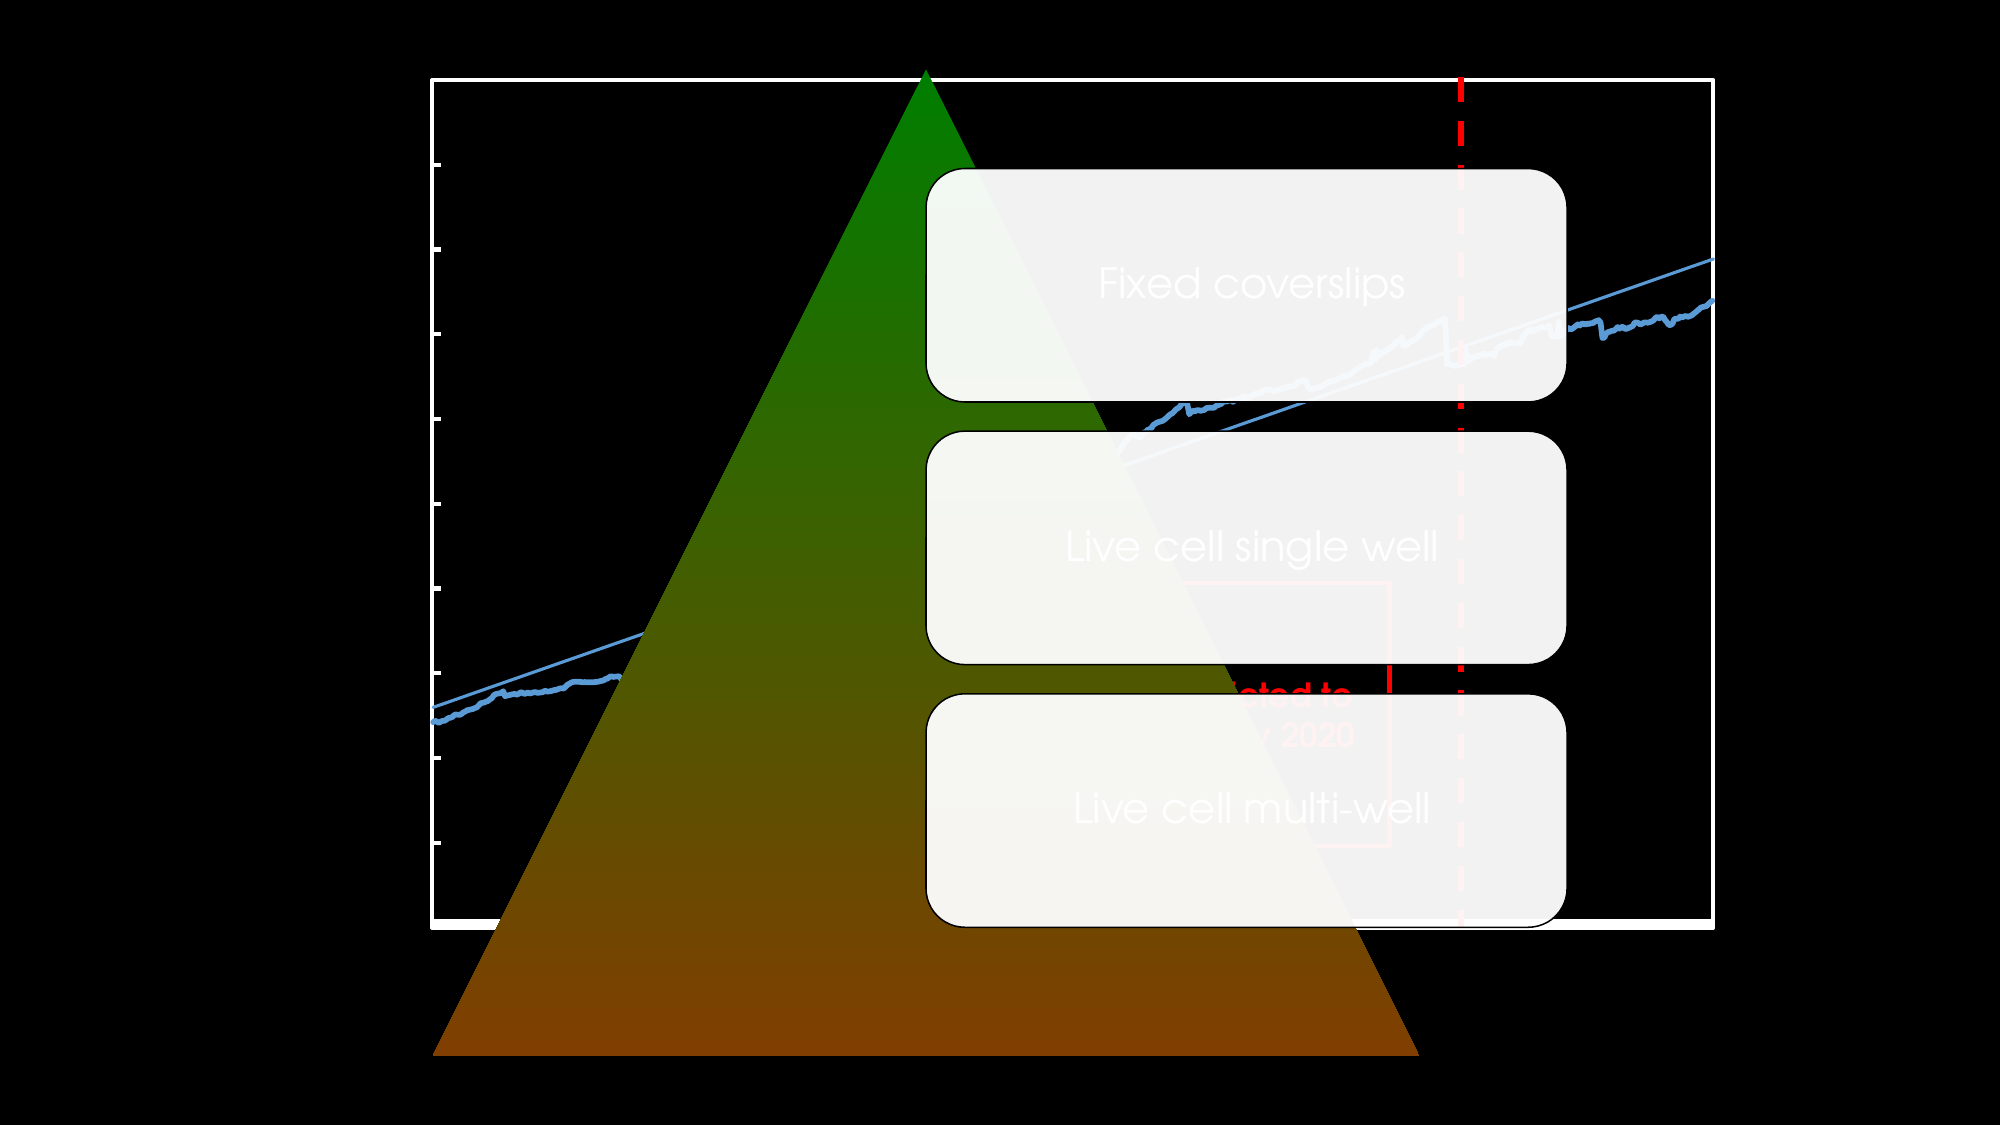

### Chart

| Category |  |
|---|---|
| 43018 | 0.24235741300120528 |
| 43019 | 0.24397047207252676 |
| 43020 | 0.24312669485306548 |
| 43021 | 0.24145305821427276 |
| 43022 | 0.24298807032952285 |
| 43023 | 0.2438715666733653 |
| 43024 | 0.24384207632217914 |
| 43025 | 0.24532706822830452 |
| 43026 | 0.24714605008469426 |
| 43027 | 0.24756605507051443 |
| 43028 | 0.24822033170322821 |
| 43029 | 0.25044416360172206 |
| 43030 | 0.25158870080696116 |
| 43031 | 0.25095881250210017 |
| 43032 | 0.2510014491127992 |
| 43033 | 0.25208913606447514 |
| 43034 | 0.2538722154973617 |
| 43035 | 0.2549387896754337 |
| 43036 | 0.2564347412596434 |
| 43037 | 0.256883316021688 |
| 43038 | 0.25737743333697005 |
| 43039 | 0.25795934552363875 |
| 43040 | 0.25892790178492475 |
| 43041 | 0.259686220659877 |
| 43042 | 0.2618892515367004 |
| 43043 | 0.2644892358914167 |
| 43044 | 0.26515564062428154 |
| 43045 | 0.2655304027186952 |
| 43046 | 0.2667373464432604 |
| 43047 | 0.26738102437381284 |
| 43048 | 0.2693574521831603 |
| 43049 | 0.2705517971571485 |
| 43050 | 0.2740945979445333 |
| 43051 | 0.2754287563202912 |
| 43052 | 0.27601229894366497 |
| 43053 | 0.2764072212843066 |
| 43054 | 0.27692259818158227 |
| 43055 | 0.2788721358753997 |
| 43056 | 0.2730246756715963 |
| 43057 | 0.27372606484373896 |
| 43058 | 0.2742478684941707 |
| 43059 | 0.274725986285706 |
| 43060 | 0.2753720157412308 |
| 43061 | 0.27571786780938723 |
| 43062 | 0.2748263358651528 |
| 43063 | 0.2755781286753912 |
| 43064 | 0.27729281957885876 |
| 43065 | 0.2776200520253008 |
| 43066 | 0.2754775709734625 |
| 43067 | 0.2763636304190742 |
| 43068 | 0.2774790529298893 |
| 43069 | 0.27615689743536176 |
| 43070 | 0.2767667040796622 |
| 43071 | 0.2774912604792865 |
| 43072 | 0.27788781066589685 |
| 43073 | 0.27693039888855064 |
| 43074 | 0.27718651044236675 |
| 43075 | 0.27743963574081965 |
| 43076 | 0.2778432180492991 |
| 43077 | 0.2795054448157419 |
| 43078 | 0.2784861774823205 |
| 43079 | 0.27863889447797063 |
| 43080 | 0.278816235558476 |
| 43081 | 0.27959652905863785 |
| 43082 | 0.2802557755871341 |
| 43083 | 0.2804425607649943 |
| 43084 | 0.2814311252826459 |
| 43085 | 0.282220547673914 |
| 43086 | 0.2823530146111447 |
| 43087 | 0.28203198352380154 |
| 43088 | 0.28440729922747143 |
| 43089 | 0.28668569030506963 |
| 43090 | 0.2877750655532276 |
| 43091 | 0.28925714633534205 |
| 43092 | 0.28985089127822483 |
| 43093 | 0.29000264192923886 |
| 43094 | 0.28996859360934024 |
| 43095 | 0.29002290494133964 |
| 43096 | 0.2896866740041846 |
| 43097 | 0.2895255682044282 |
| 43098 | 0.28964607198505177 |
| 43099 | 0.28941869946889764 |
| 43100 | 0.2894132666948981 |
| 43101 | 0.2894328673420875 |
| 43102 | 0.2894388484886018 |
| 43103 | 0.2895956908000039 |
| 43104 | 0.28982790022081084 |
| 43105 | 0.28997866639203485 |
| 43106 | 0.29072192963482857 |
| 43107 | 0.2911297702501897 |
| 43108 | 0.29176159210790154 |
| 43109 | 0.29326526667699093 |
| 43110 | 0.2937975697180262 |
| 43111 | 0.29552325829704373 |
| 43112 | 0.29662053356372786 |
| 43113 | 0.29568974678323123 |
| 43114 | 0.29603830703438927 |
| 43115 | 0.29621297706577987 |
| 43116 | 0.2965907703216526 |
| 43117 | 0.29432352718230914 |
| 43118 | 0.29122184242719074 |
| 43119 | 0.29170131690096324 |
| 43120 | 0.29365751192346656 |
| 43121 | 0.2946224256095291 |
| 43122 | 0.2944231884894817 |
| 43123 | 0.2951533063363413 |
| 43124 | 0.2955676868336764 |
| 43125 | 0.296982757358078 |
| 43126 | 0.29667681040099236 |
| 43127 | 0.29881812303076405 |
| 43128 | 0.2997649991471987 |
| 43129 | 0.3006589249317648 |
| 43130 | 0.30227937434837804 |
| 43131 | 0.30428900589759356 |
| 43132 | 0.30593261908737324 |
| 43133 | 0.30731578642152413 |
| 43134 | 0.30968943800891735 |
| 43135 | 0.31132743189168466 |
| 43136 | 0.31283474989957616 |
| 43137 | 0.31531815371199035 |
| 43138 | 0.31839249410914927 |
| 43139 | 0.3213053202337969 |
| 43140 | 0.3227745526910717 |
| 43141 | 0.32577017097533056 |
| 43142 | 0.3275107027461307 |
| 43143 | 0.3283911921087195 |
| 43144 | 0.32866015803242654 |
| 43145 | 0.33051019504472146 |
| 43146 | 0.330190379876277 |
| 43147 | 0.33214524066959106 |
| 43148 | 0.33314835562582457 |
| 43149 | 0.33377519290691504 |
| 43150 | 0.3342111628733313 |
| 43151 | 0.33556620862863584 |
| 43152 | 0.3363029587603972 |
| 43153 | 0.3383984188121556 |
| 43154 | 0.3401998553388125 |
| 43155 | 0.33996841968457736 |
| 43156 | 0.34230681998685486 |
| 43157 | 0.3443313491333151 |
| 43158 | 0.3470393758271012 |
| 43159 | 0.34863840589964956 |
| 43160 | 0.35062773212140486 |
| 43161 | 0.3527643408376532 |
| 43162 | 0.35489016863662104 |
| 43163 | 0.3564565260702408 |
| 43164 | 0.35802432654397387 |
| 43165 | 0.359155254611483 |
| 43166 | 0.36083205945102814 |
| 43167 | 0.3625664736298694 |
| 43168 | 0.3642522199639292 |
| 43169 | 0.3664666112193832 |
| 43170 | 0.36751897607248474 |
| 43171 | 0.3683181577673562 |
| 43172 | 0.3699422445777202 |
| 43173 | 0.37123524997109425 |
| 43174 | 0.3737424721493776 |
| 43175 | 0.37539184454592944 |
| 43176 | 0.37695422174502935 |
| 43177 | 0.3776275679239931 |
| 43178 | 0.378313286595898 |
| 43179 | 0.3843734445219317 |
| 43180 | 0.3862451366352937 |
| 43181 | 0.3952456671213651 |
| 43182 | 0.39891209007228745 |
| 43183 | 0.40159598319395584 |
| 43184 | 0.4035002823142606 |
| 43185 | 0.4066426459470217 |
| 43186 | 0.4091577595080437 |
| 43187 | 0.41038408884868616 |
| 43188 | 0.41131868832942253 |
| 43189 | 0.4124821638169397 |
| 43190 | 0.4136507655079954 |
| 43191 | 0.41472754718704896 |
| 43192 | 0.4164416871272656 |
| 43193 | 0.4177712901250473 |
| 43194 | 0.4195073338770149 |
| 43195 | 0.4213906782586295 |
| 43196 | 0.42234820489195124 |
| 43197 | 0.42529836611727034 |
| 43198 | 0.42601400606616413 |
| 43199 | 0.42661633411837474 |
| 43200 | 0.4293195342704531 |
| 43201 | 0.4307091447657565 |
| 43202 | 0.4284445130885932 |
| 43203 | 0.4292098191793189 |
| 43204 | 0.4297264189041232 |
| 43205 | 0.43047125817816 |
| 43206 | 0.43124283125997054 |
| 43207 | 0.4325295152567976 |
| 43208 | 0.4343726954537124 |
| 43209 | 0.4354683644638969 |
| 43210 | 0.43692615968403137 |
| 43211 | 0.43801670508141355 |
| 43212 | 0.43880714131414966 |
| 43213 | 0.4400967606151931 |
| 43214 | 0.44088820032645215 |
| 43215 | 0.44215444082321687 |
| 43216 | 0.4432938112367155 |
| 43217 | 0.44522431220027603 |
| 43218 | 0.44657222652215356 |
| 43219 | 0.4481066764476288 |
| 43220 | 0.44879001855077727 |
| 43221 | 0.44937776593914924 |
| 43222 | 0.4494234803445605 |
| 43223 | 0.44999669629308336 |
| 43224 | 0.45151220102765044 |
| 43225 | 0.4528282717462121 |
| 43226 | 0.45373727820672083 |
| 43227 | 0.45392540711313656 |
| 43228 | 0.45417378877344294 |
| 43229 | 0.45576366059320705 |
| 43230 | 0.45745809193888876 |
| 43231 | 0.46040193176766087 |
| 43232 | 0.4615201937254495 |
| 43233 | 0.46230426710985806 |
| 43234 | 0.46338540813450846 |
| 43235 | 0.46387073680871693 |
| 43236 | 0.4648000865941515 |
| 43237 | 0.46562895035469465 |
| 43238 | 0.46586043609649797 |
| 43239 | 0.4662970822450859 |
| 43240 | 0.4664404466827301 |
| 43241 | 0.46679072977352076 |
| 43242 | 0.4673149600802772 |
| 43243 | 0.46907100949787417 |
| 43244 | 0.4696995488927068 |
| 43245 | 0.4714563919391872 |
| 43246 | 0.4725570455259932 |
| 43247 | 0.4732273519077105 |
| 43248 | 0.4738981194404872 |
| 43249 | 0.47469226388043273 |
| 43250 | 0.47603054239047005 |
| 43251 | 0.4755282219405159 |
| 43252 | 0.47229972409832977 |
| 43253 | 0.47429314541058043 |
| 43254 | 0.474779998301306 |
| 43255 | 0.47540277071715786 |
| 43256 | 0.4741916403627484 |
| 43257 | 0.4753305280357184 |
| 43258 | 0.4613198028641743 |
| 43259 | 0.4547529219636516 |
| 43260 | 0.45558812525589565 |
| 43261 | 0.4558013134908634 |
| 43262 | 0.45441114771441515 |
| 43263 | 0.45637356395832895 |
| 43264 | 0.4580070266433255 |
| 43265 | 0.45998611082094865 |
| 43266 | 0.46147332644238936 |
| 43267 | 0.46363090112385175 |
| 43268 | 0.4646932074956758 |
| 43269 | 0.4647392362437568 |
| 43270 | 0.46498399173683624 |
| 43271 | 0.4665354101214305 |
| 43272 | 0.46139218458179465 |
| 43273 | 0.46165755110921647 |
| 43274 | 0.46333877315413563 |
| 43275 | 0.4659230567833573 |
| 43276 | 0.4648219912694812 |
| 43277 | 0.4649567328731744 |
| 43278 | 0.4677856510944486 |
| 43279 | 0.46886903742388353 |
| 43280 | 0.47127855171015676 |
| 43281 | 0.4729053743380427 |
| 43282 | 0.4742677846930402 |
| 43283 | 0.4760631873948783 |
| 43284 | 0.47779157724826715 |
| 43285 | 0.4789859248129916 |
| 43286 | 0.48063896310139353 |
| 43287 | 0.48059365285084343 |
| 43288 | 0.48148953809562345 |
| 43289 | 0.4822670629622703 |
| 43290 | 0.48303742012518214 |
| 43291 | 0.4834188758185898 |
| 43292 | 0.48451629875724245 |
| 43293 | 0.4852177224725357 |
| 43294 | 0.48643237363756286 |
| 43295 | 0.48806022133344074 |
| 43296 | 0.48875476578030597 |
| 43297 | 0.4777145693392122 |
| 43298 | 0.47878254683277444 |
| 43299 | 0.4799046119914364 |
| 43300 | 0.4817235834848811 |
| 43301 | 0.4833886117008318 |
| 43302 | 0.48575140119454085 |
| 43303 | 0.48611090039789284 |
| 43304 | 0.4872659041777426 |
| 43305 | 0.488508246859392 |
| 43306 | 0.4909608925869957 |
| 43307 | 0.4923451843006963 |
| 43308 | 0.4942643810182459 |
| 43309 | 0.4961430076690768 |
| 43310 | 0.4976579363966088 |
| 43311 | 0.4982198385997544 |
| 43312 | 0.49824199371292555 |
| 43313 | 0.49956298683043765 |
| 43314 | 0.5005270265747919 |
| 43315 | 0.5014829383158264 |
| 43316 | 0.5039452828965201 |
| 43317 | 0.5046361528157476 |
| 43318 | 0.5052776467556078 |
| 43319 | 0.5063938447601523 |
| 43320 | 0.5083654814345212 |
| 43321 | 0.5123625393322129 |
| 43322 | 0.5145903246942849 |
| 43323 | 0.5168631733233805 |
| 43324 | 0.5192596216629659 |
| 43325 | 0.5207088717712379 |
| 43326 | 0.5195638863686206 |
| 43327 | 0.5219857075158489 |
| 43328 | 0.5240655886067183 |
| 43329 | 0.5265722054162887 |
| 43330 | 0.5277831811900995 |
| 43331 | 0.5279425736495894 |
| 43332 | 0.5287106146942583 |
| 43333 | 0.5275070449719211 |
| 43334 | 0.5295106219704275 |
| 43335 | 0.53158980960755 |
| 43336 | 0.5347834007325469 |
| 43337 | 0.5380436428664912 |
| 43338 | 0.5360823242311855 |
| 43339 | 0.5370540705524229 |
| 43340 | 0.5356424888862249 |
| 43341 | 0.5388254674918003 |
| 43342 | 0.5426003023935032 |
| 43343 | 0.5446518244213663 |
| 43344 | 0.5476555586188421 |
| 43345 | 0.5478800554177146 |
| 43346 | 0.5474766933218197 |
| 43347 | 0.5496598092087839 |
| 43348 | 0.5492344975314636 |
| 43349 | 0.5518020130518393 |
| 43350 | 0.5516537987558607 |
| 43351 | 0.5520948819721343 |
| 43352 | 0.5529857446428271 |
| 43353 | 0.5540055016254073 |
| 43354 | 0.5567251892232334 |
| 43355 | 0.5366665991693506 |
| 43356 | 0.5396072428931198 |
| 43357 | 0.5422298443756455 |
| 43358 | 0.5319373879696542 |
| 43359 | 0.5321618148186469 |
| 43360 | 0.5321678330990478 |
| 43361 | 0.5334054096895029 |
| 43362 | 0.5356708764473304 |
| 43363 | 0.5351980688016102 |
| 43364 | 0.5385425038199197 |
| 43365 | 0.5425732697874772 |
| 43366 | 0.5434234509897912 |
| 43367 | 0.5437864977747027 |
| 43368 | 0.5462542682207658 |
| 43369 | 0.5454879085639489 |
| 43370 | 0.5467295474289063 |
| 43371 | 0.5478841971414631 |
| 43372 | 0.5487791583569663 |
| 43373 | 0.5499682311826048 |
| 43374 | 0.5459933776220738 |
| 43375 | 0.5475399124687619 |
| 43376 | 0.5499975332736207 |
| 43377 | 0.5520900139786458 |
| 43378 | 0.5548027368137465 |
| 43379 | 0.5599843423843573 |
| 43380 | 0.5625019180084332 |
| 43381 | 0.5645447809320372 |
| 43382 | 0.5687076407707997 |
| 43383 | 0.5734501864901793 |
| 43384 | 0.5750153789560475 |
| 43385 | 0.577156779670853 |
| 43386 | 0.5802254817622666 |
| 43387 | 0.5816162822691058 |
| 43388 | 0.5816087363178726 |
| 43389 | 0.580225276230521 |
| 43390 | 0.5799875390420505 |
| 43391 | 0.5776822535310284 |
| 43392 | 0.5815907842425423 |
| 43393 | 0.5840067926411151 |
| 43394 | 0.5848025908343923 |
| 43395 | 0.58710645489477 |
| 43396 | 0.5879783214234078 |
| 43397 | 0.5893902001607003 |
| 43398 | 0.5930194944062757 |
| 43399 | 0.5943306945406126 |
| 43400 | 0.595862637496938 |
| 43401 | 0.5965639722636187 |
| 43402 | 0.5972131762346773 |
| 43403 | 0.5979754900249883 |
| 43404 | 0.59952796456641 |
| 43405 | 0.6014185189671188 |
| 43406 | 0.6034878713057068 |
| 43407 | 0.6056367661570198 |
| 43408 | 0.6065700037740465 |
| 43409 | 0.6089642491242068 |
| 43410 | 0.6114535865863033 |
| 43411 | 0.6127220577070135 |
| 43412 | 0.6145619977564085 |
| 43413 | 0.6179223027616503 |
| 43414 | 0.6188302055684995 |
| 43415 | 0.6189348834047077 |
| 43416 | 0.617383787998571 |
| 43417 | 0.6056249480816447 |
| 43418 | 0.6080614241604854 |
| 43419 | 0.6097698705259158 |
| 43420 | 0.609055821289104 |
| 43421 | 0.6104890278311124 |
| 43422 | 0.6103561299680789 |
| 43423 | 0.6097853087234664 |
| 43424 | 0.6103210220370378 |
| 43425 | 0.6107893692984457 |
| 43426 | 0.6129031993976559 |
| 43427 | 0.6132434839735257 |
| 43428 | 0.6132434839735257 |
| 43429 | 0.6132434839735257 |
| 43430 | 0.6132434839735257 |
| 43431 | 0.6153070650152388 |
| 43432 | 0.6162552624071811 |
| 43433 | 0.6170980349672852 |
| 43434 | 0.6181260926689376 |
| 43435 | 0.6203849400955447 |
| 43436 | 0.6207083097541788 |
| 43437 | 0.6209078145836429 |
| 43438 | 0.6218261416497433 |
| 43439 | 0.622493199248153 |
| 43440 | 0.6203755046339774 |
| 43441 | 0.6218834107390068 |
| 43442 | 0.6231541193922926 |
| 43443 | 0.6235051045726178 |
| 43444 | 0.6238969819345402 |
| 43445 | 0.6255436504659844 |
| 43446 | 0.6268005556763184 |
| 43447 | 0.6239159279890272 |
| 43448 | 0.6246189441435598 |
| 43449 | 0.6266856012528276 |
| 43450 | 0.6275554487343169 |
| 43451 | 0.6284735823587744 |
| 43452 | 0.6297641369156184 |
| 43453 | 0.6307150139924631 |
| 43454 | 0.6299859635289549 |
| 43455 | 0.6320604161637184 |
| 43456 | 0.6336296743584038 |
| 43457 | 0.6344716222007889 |
| 43458 | 0.6351148234358641 |
| 43459 | 0.6345263817301664 |
| 43460 | 0.6344108038028085 |
| 43461 | 0.6332970549076367 |
| 43462 | 0.633233414334258 |
| 43463 | 0.6335134496105522 |
| 43464 | 0.6344321618327811 |
| 43465 | 0.6348198499741231 |
| 43466 | 0.6360316573742828 |
| 43467 | 0.6363758176916421 |
| 43468 | 0.6373541341201102 |
| 43469 | 0.6377904693803433 |
| 43470 | 0.6383474552295898 |
| 43471 | 0.6386050512752999 |
| 43472 | 0.6391766704666896 |
| 43473 | 0.6396084443038953 |
| 43474 | 0.6435352941117138 |
| 43475 | 0.6441518599869941 |
| 43476 | 0.6446486725315962 |
| 43477 | 0.6454350007201556 |
| 43478 | 0.6455439593162933 |
| 43479 | 0.6421282971851698 |
| 43480 | 0.6369094998679623 |
| 43481 | 0.6346474658357187 |
| 43482 | 0.6351324533963157 |
| 43483 | 0.6362839890438523 |
| 43484 | 0.6371035218358585 |
| 43485 | 0.6370696220515072 |
| 43486 | 0.6374152055466683 |
| 43487 | 0.6386931380363087 |
| 43488 | 0.6396277012467368 |
| 43489 | 0.6421580509278788 |
| 43490 | 0.6430315168043861 |
| 43491 | 0.6442682824943824 |
| 43492 | 0.644940550063471 |
| 43493 | 0.6451003786302364 |
| 43494 | 0.645772208364892 |
| 43495 | 0.6468428733155654 |
| 43496 | 0.6483046133634903 |
| 43497 | 0.6487802760006018 |
| 43498 | 0.6506888394728394 |
| 43499 | 0.6512157581002859 |
| 43500 | 0.650282142235761 |
| 43501 | 0.6514370251145838 |
| 43502 | 0.6530187162527237 |
| 43503 | 0.6546347899157434 |
| 43504 | 0.6565645300664135 |
| 43505 | 0.6587196305947192 |
| 43506 | 0.6597167056810826 |
| 43507 | 0.6604742162463124 |
| 43508 | 0.6620918788942567 |
| 43509 | 0.6637831650860826 |
| 43510 | 0.6648354798516158 |
| 43511 | 0.6647140667225547 |
| 43512 | 0.6658051017690957 |
| 43513 | 0.6669230968810465 |
| 43514 | 0.6789083429694907 |
| 43515 | 0.6704133134939585 |
| 43516 | 0.6813930317871045 |
| 43517 | 0.6744276766464868 |
| 43518 | 0.6771011083750172 |
| 43519 | 0.6787385694296877 |
| 43520 | 0.6791485240858611 |
| 43521 | 0.6807977462197081 |
| 43522 | 0.6826417908589649 |
| 43523 | 0.6838912321580483 |
| 43524 | 0.685382200892794 |
| 43525 | 0.687575220301015 |
| 43526 | 0.6911036019137899 |
| 43527 | 0.6918826406340088 |
| 43528 | 0.6915038128107778 |
| 43529 | 0.697151965944654 |
| 43530 | 0.6867838531303722 |
| 43531 | 0.6872652697927831 |
| 43532 | 0.6880289981251083 |
| 43533 | 0.6898931727853364 |
| 43534 | 0.6914294664514711 |
| 43535 | 0.6928820033405161 |
| 43535 | 0.6928820033405161 |
| 43537 | 0.6949627169213133 |
| 43538 | 0.6973884854870684 |
| 43539 | 0.700518069881291 |
| 43540 | 0.703681651644265 |
| 43541 | 0.7057340985649836 |
| 43542 | 0.7056641866826261 |
| 43543 | 0.7084739153202023 |
| 43544 | 0.7093473017474634 |
| 43545 | 0.70984147174105 |
| 43546 | 0.7106548351263715 |
| 43547 | 0.7129979695674291 |
| 43548 | 0.7141041586941075 |
| 43549 | 0.7148564169732994 |
| 43550 | 0.7160314108743606 |
| 43551 | 0.7174465470307482 |
| 43552 | 0.718617968306466 |
| 43553 | 0.6643794705399984 |
| 43554 | 0.6652441322310144 |
| 43555 | 0.6644024805961452 |
| 43556 | 0.6639461923485872 |
| 43557 | 0.662792076327706 |
| 43558 | 0.6628805516991583 |
| 43559 | 0.6637191505830995 |
| 43560 | 0.6646592735136054 |
| 43561 | 0.6646592735136054 |
| 43562 | 0.6646592735136054 |
| 43563 | 0.6817757517598215 |
| 43564 | 0.6682051244611822 |
| 43565 | 0.6697857274900803 |
| 43566 | 0.6720277644924821 |
| 43567 | 0.6725500068409256 |
| 43568 | 0.6738642510904029 |
| 43569 | 0.6743440131359035 |
| 43570 | 0.6752042127154498 |
| 43571 | 0.67479662253793 |
| 43572 | 0.6768708376885337 |
| 43573 | 0.6773712263127944 |
| 43574 | 0.6756806707086022 |
| 43575 | 0.6765090983618698 |
| 43576 | 0.6771162408656857 |
| 43577 | 0.6767058103776136 |
| 43578 | 0.6745620192767914 |
| 43579 | 0.6818128113788675 |
| 43580 | 0.6844692772390152 |
| 43581 | 0.6855361148086099 |
| 43582 | 0.687323303149252 |
| 43583 | 0.687672068068577 |
| 43584 | 0.6880794466692997 |
| 43585 | 0.6899490212875343 |
| 43586 | 0.6899490212875343 |
| 43587 | 0.6899490212875343 |
| 43588 | 0.6899490212875343 |
| 43589 | 0.6899490212875343 |
| 43590 | 0.6899490212875343 |
| 43591 | 0.6899490212875343 |
| 43592 | 0.6899490212875343 |
| 43593 | 0.6969258352547616 |
| 43594 | 0.6992985239518337 |
| 43595 | 0.7017798439486922 |
| 43596 | 0.7044795984215051 |
| 43597 | 0.7063323807506885 |
| 43598 | 0.7034506581423567 |
| 43599 | 0.7046029718743589 |
| 43600 | 0.7059387529146128 |
| 43601 | 0.70696214988168 |
| 43602 | 0.7073750234340733 |
| 43603 | 0.70856210052919 |
| 43604 | 0.7080155579379276 |
| 43605 | 0.7076147244006514 |
| 43606 | 0.7091170301974011 |
| 43607 | 0.7102389874087176 |
| 43608 | 0.6984527452740549 |
| 43609 | 0.6974180155628775 |
| 43610 | 0.6974180155628775 |
| 43611 | 0.6974180155628775 |
| 43612 | 0.7143965491917676 |
| 43613 | 0.6976954359226768 |
| 43614 | 0.6997850132759 |
| 43615 | 0.702883022639802 |
| 43616 | 0.7051053190952546 |
| 43617 | 0.7074237301398992 |
| 43618 | 0.7060245589641079 |
| 43619 | 0.7063321657195765 |
| 43620 | 0.7080964208625817 |
| 43621 | 0.7097722213600252 |
| 43622 | 0.7117184722730697 |
| 43623 | 0.7103524392051604 |
| 43624 | 0.7123224195354615 |
| 43625 | 0.7126355860110078 |
| 43626 | 0.7110993597040166 |
| 43627 | 0.7127794556422284 |
| 43628 | 0.7120995695812906 |
| 43629 | 0.7131334573031737 |
| 43630 | 0.7132394106452151 |
| 43631 | 0.7149437930089859 |
| 43632 | 0.7156461787510213 |
| 43633 | 0.7165966965791006 |
| 43634 | 0.713802125475977 |
| 43635 | 0.6956301130425984 |
| 43636 | 0.6960914368179247 |
| 43637 | 0.7009719167916852 |
| 43638 | 0.7026373310273432 |
| 43639 | 0.7031531172609525 |
| 43640 | 0.7041591105252041 |
| 43641 | 0.7042933538439508 |
| 43642 | 0.7061021705147184 |
| 43643 | 0.7084821098190868 |
| 43644 | 0.7066948765723489 |
| 43645 | 0.7086269734294639 |
| 43646 | 0.7084963070539545 |
| 43647 | 0.7062192726585934 |
| 43648 | 0.7066562754652106 |
| 43649 | 0.707754826237728 |
| 43650 | 0.7086512736722829 |
| 43651 | 0.7097551570436634 |
| 43652 | 0.7137601443215593 |
| 43653 | 0.713931793554436 |
| 43654 | 0.7132798546294343 |
| 43655 | 0.711386945249438 |
| 43656 | 0.7125724955373013 |
| 43657 | 0.713982772335988 |
| 43658 | 0.7138371228689363 |
| 43659 | 0.7137185172344345 |
| 43660 | 0.7144223546523709 |
| 43661 | 0.7152643707174784 |
| 43662 | 0.7166238569947835 |
| 43663 | 0.7194030313521371 |
| 43664 | 0.7206832704606542 |
| 43665 | 0.7187932894762441 |
| 43666 | 0.7205157102732214 |
| 43667 | 0.7209423734513062 |
| 43668 | 0.7169331408202102 |
| 43669 | 0.7143791066279076 |
| 43670 | 0.7110991662623736 |
| 43671 | 0.7108926768078725 |
| 43672 | 0.7126371430435179 |
| 43673 | 0.7184659041763608 |
| 43674 | 0.7183424270940555 |
| 43675 | 0.7183430765052855 |
| 43676 | 0.7209452750759507 |
| 43677 | 0.7199441929841259 |
| 43678 | 0.7207948655627561 |
| 43679 | 0.7216889182934003 |
| 43680 | 0.720509430328455 |
| 43681 | 0.7213543963786178 |
| 43682 | 0.722127123201656 |
| 43683 | 0.7240822568858593 |
| 43684 | 0.7257644608198321 |
| 43685 | 0.7277362866179503 |
| 43686 | 0.7296091791057934 |
| 43687 | 0.7316240309886327 |
| 43688 | 0.7322601741944759 |
| 43689 | 0.7327806600237148 |
| 43690 | 0.7333989599651518 |
| 43691 | 0.7360396655128701 |
| 43692 | 0.737927316561777 |
| 43693 | 0.7396231684945244 |
Fixed coverslips
Live cell single well
Live cell multi-well
CAMP predicted to be full by May 2020